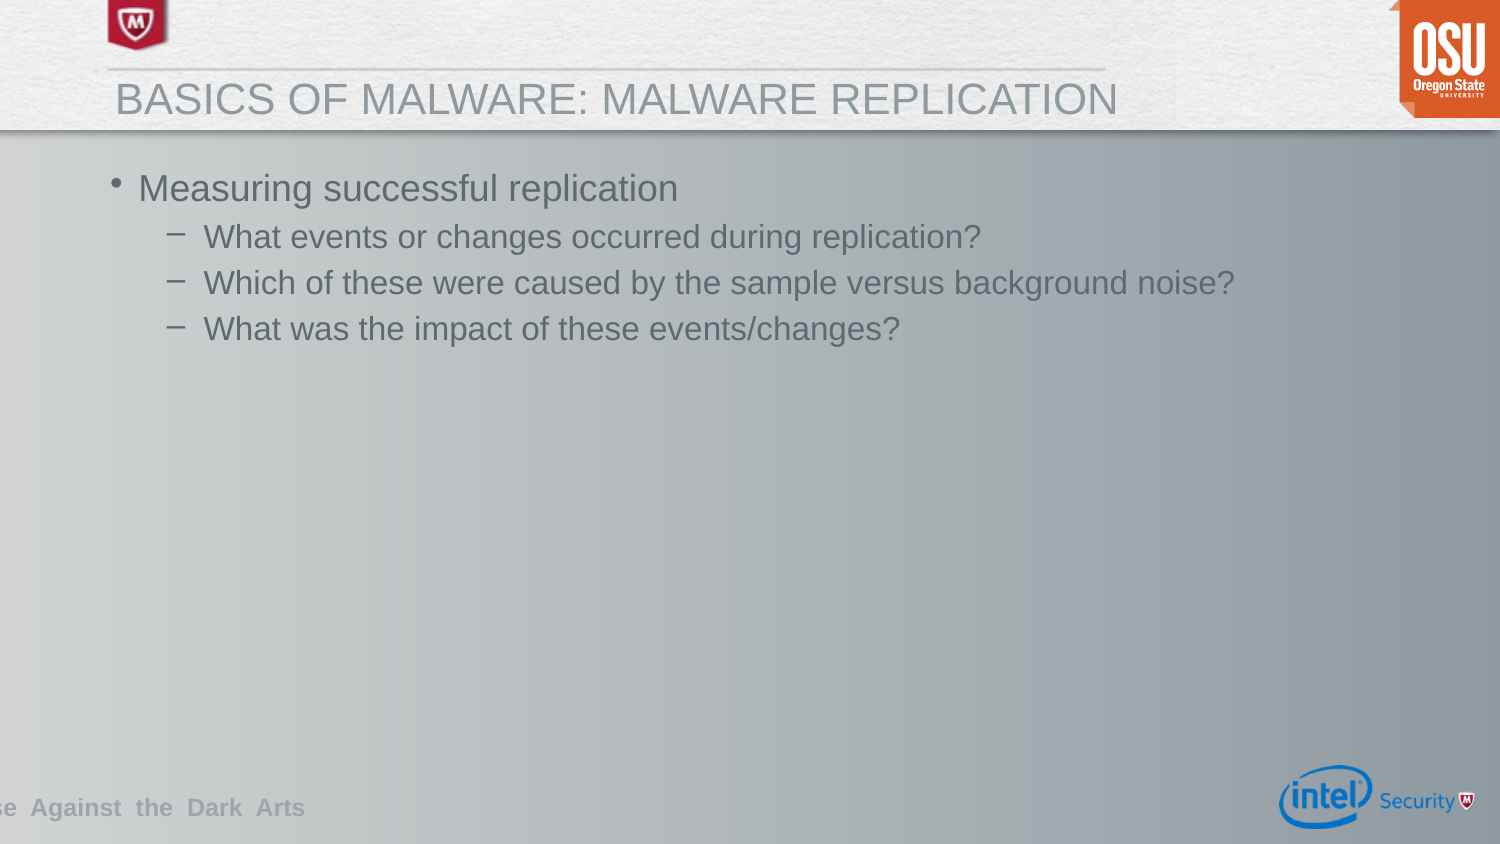

# Basics of malware: malware replication
Measuring successful replication
What events or changes occurred during replication?
Which of these were caused by the sample versus background noise?
What was the impact of these events/changes?